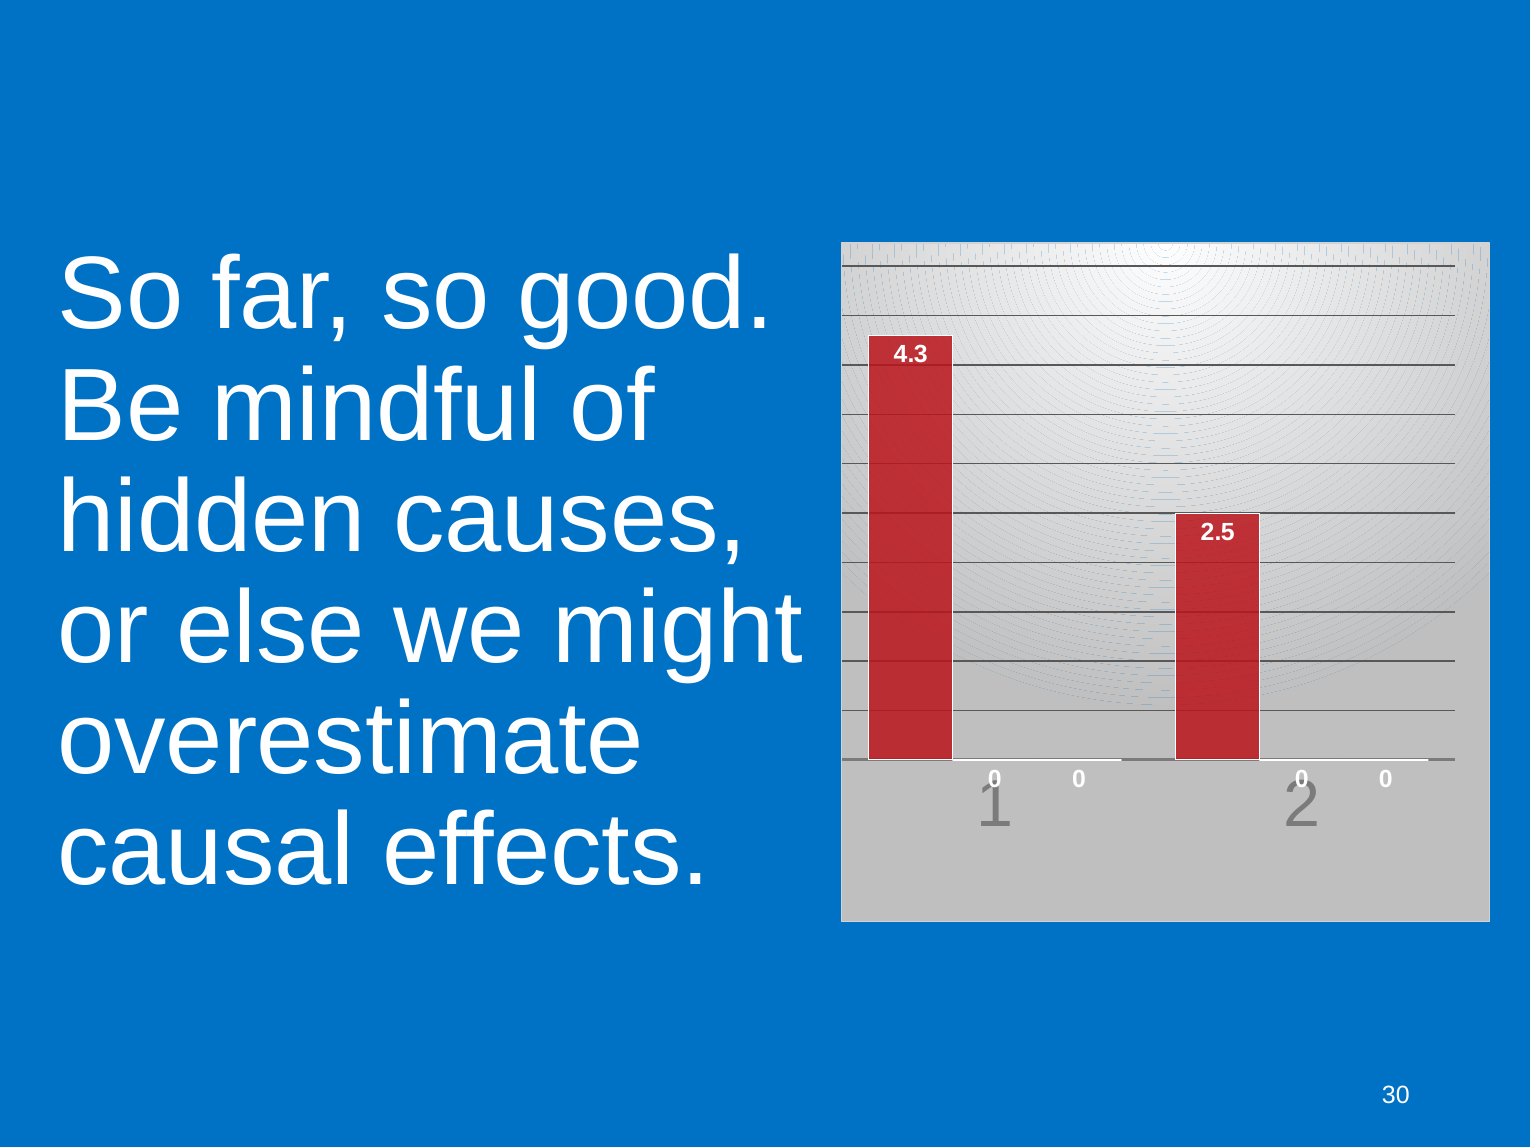

30
# So far, so good. Be mindful of hidden causes, or else we might overestimate causal effects.

### Chart

| Category |  |  |  |
|---|---|---|---|